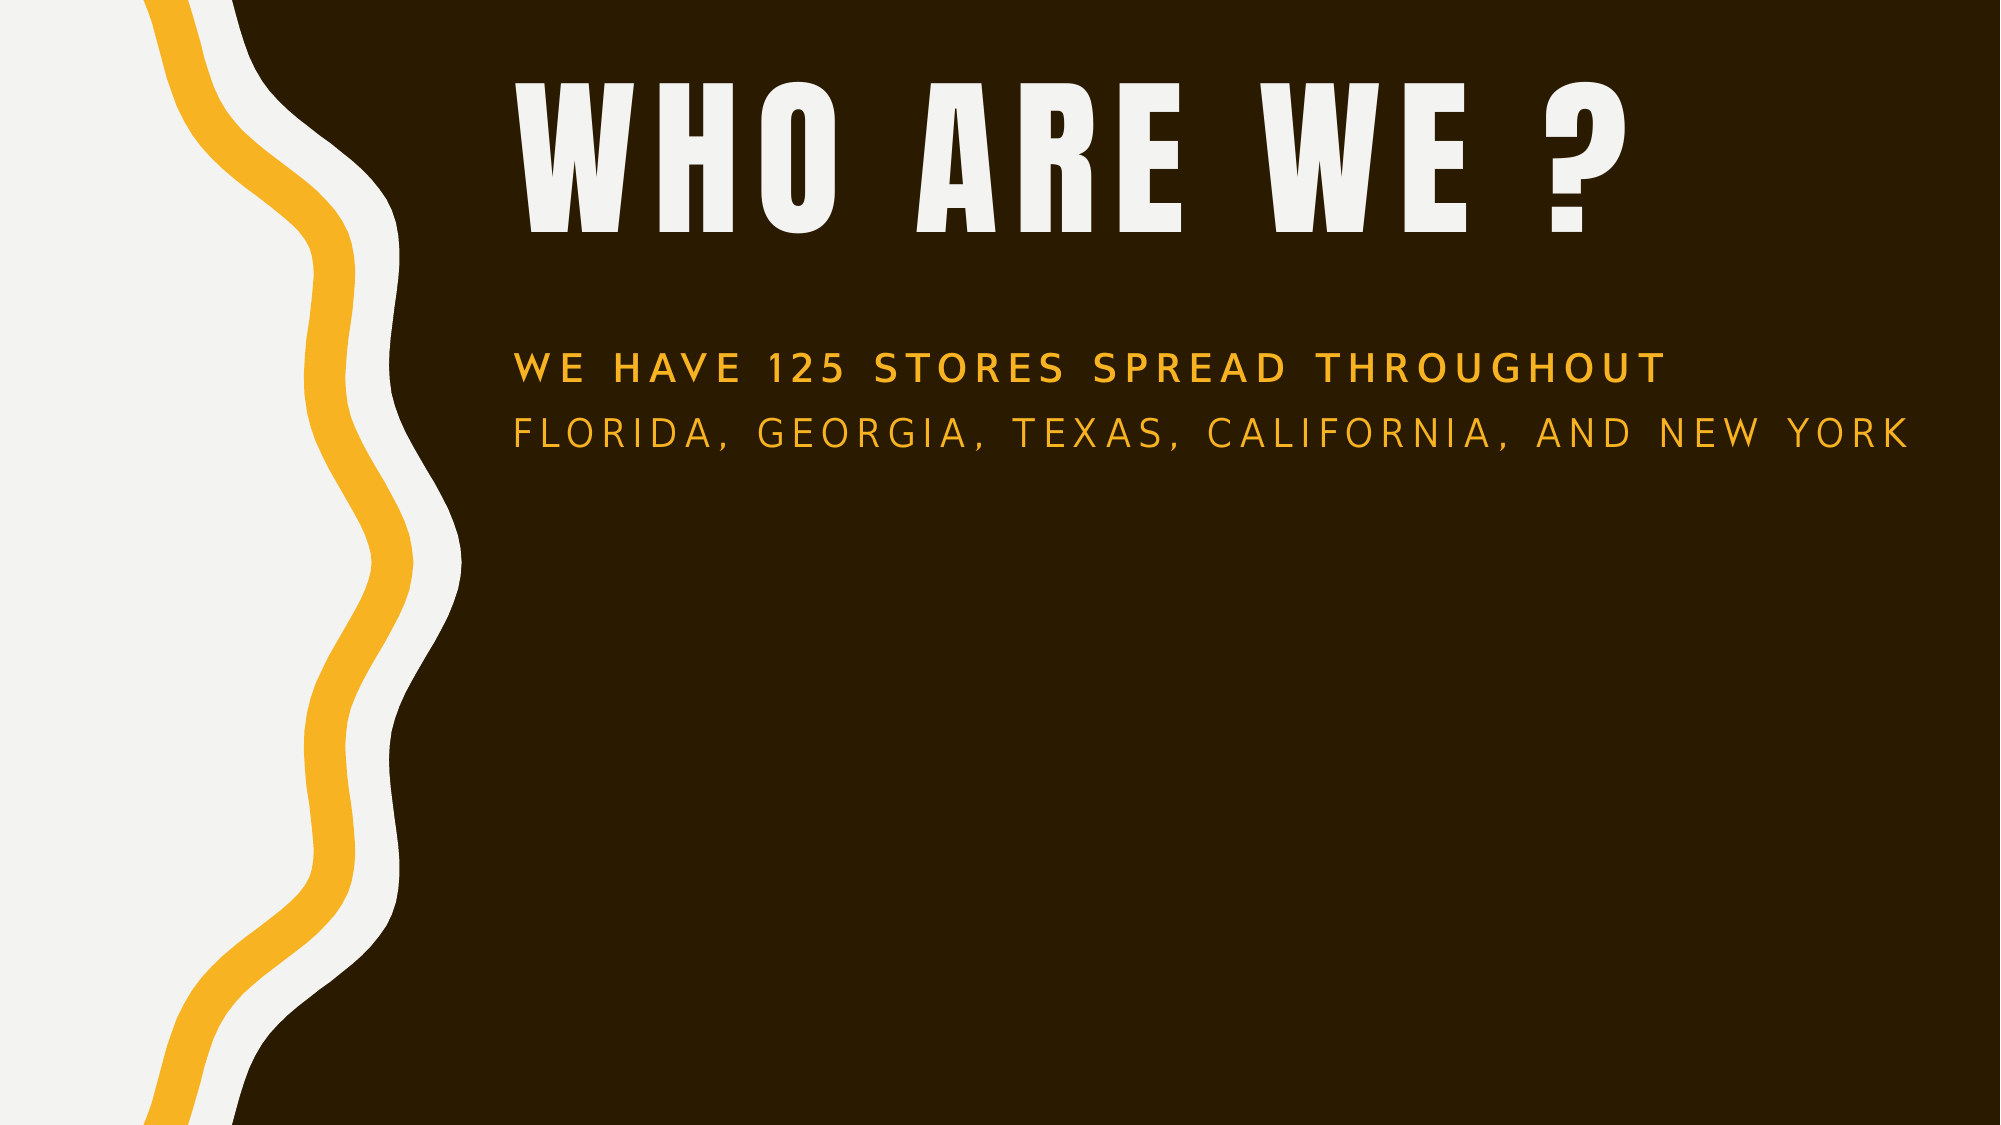

# Who are we ?
We Have 125 Stores spread throughout
Florida, Georgia, Texas, California, and New York